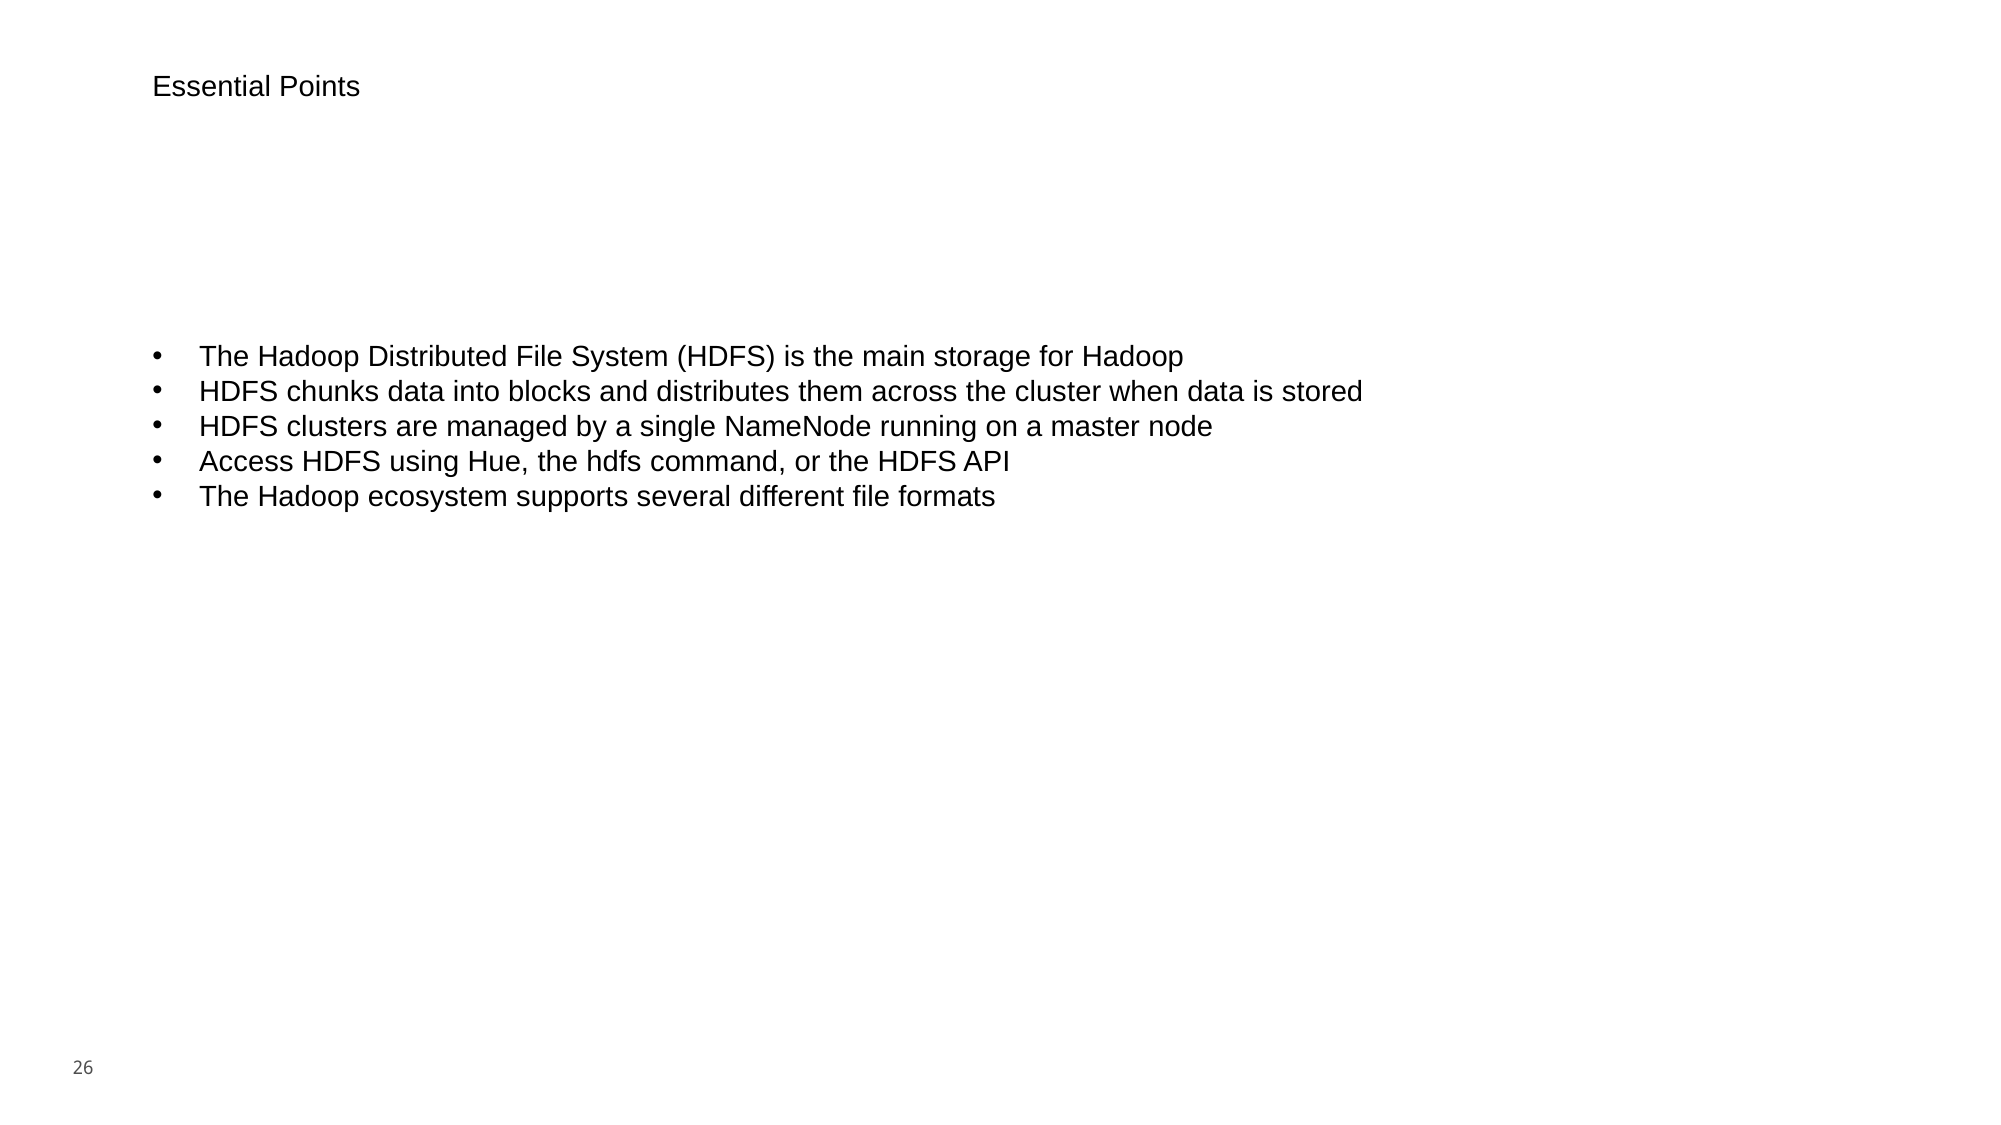

# Essential Points
The Hadoop Distributed File System (HDFS) is the main storage for Hadoop
HDFS chunks data into blocks and distributes them across the cluster when data is stored
HDFS clusters are managed by a single NameNode running on a master node
Access HDFS using Hue, the hdfs command, or the HDFS API
The Hadoop ecosystem supports several different file formats

26